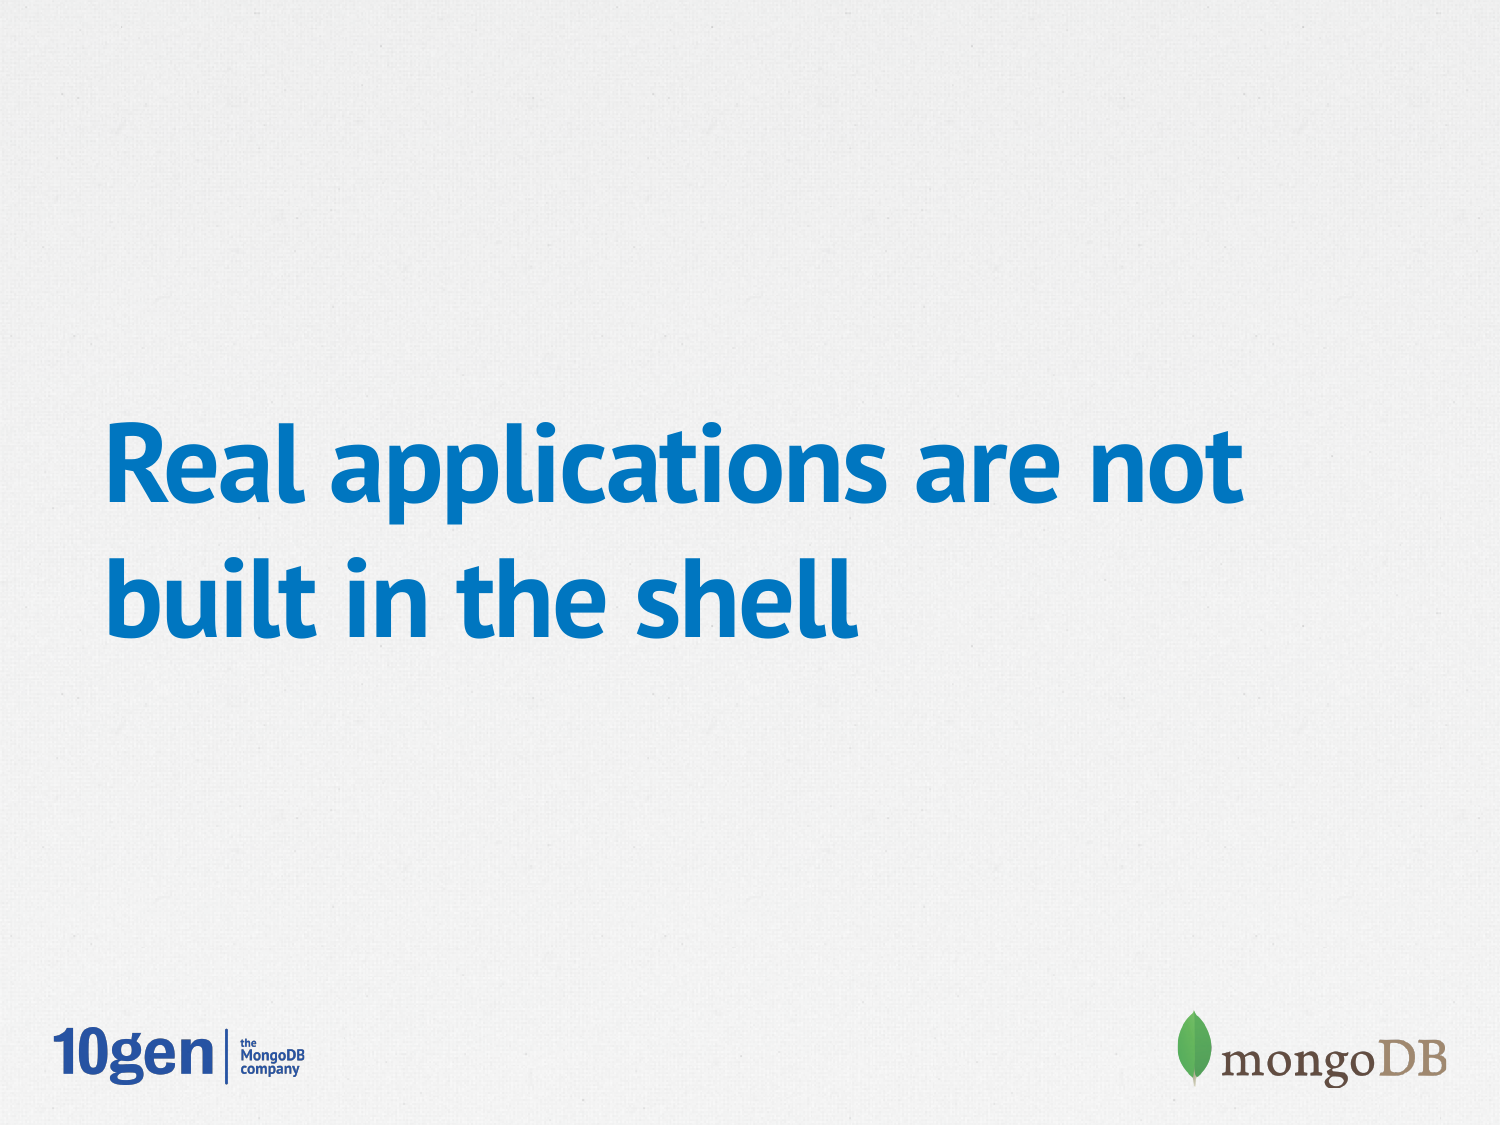

Real applications are not built in the shell